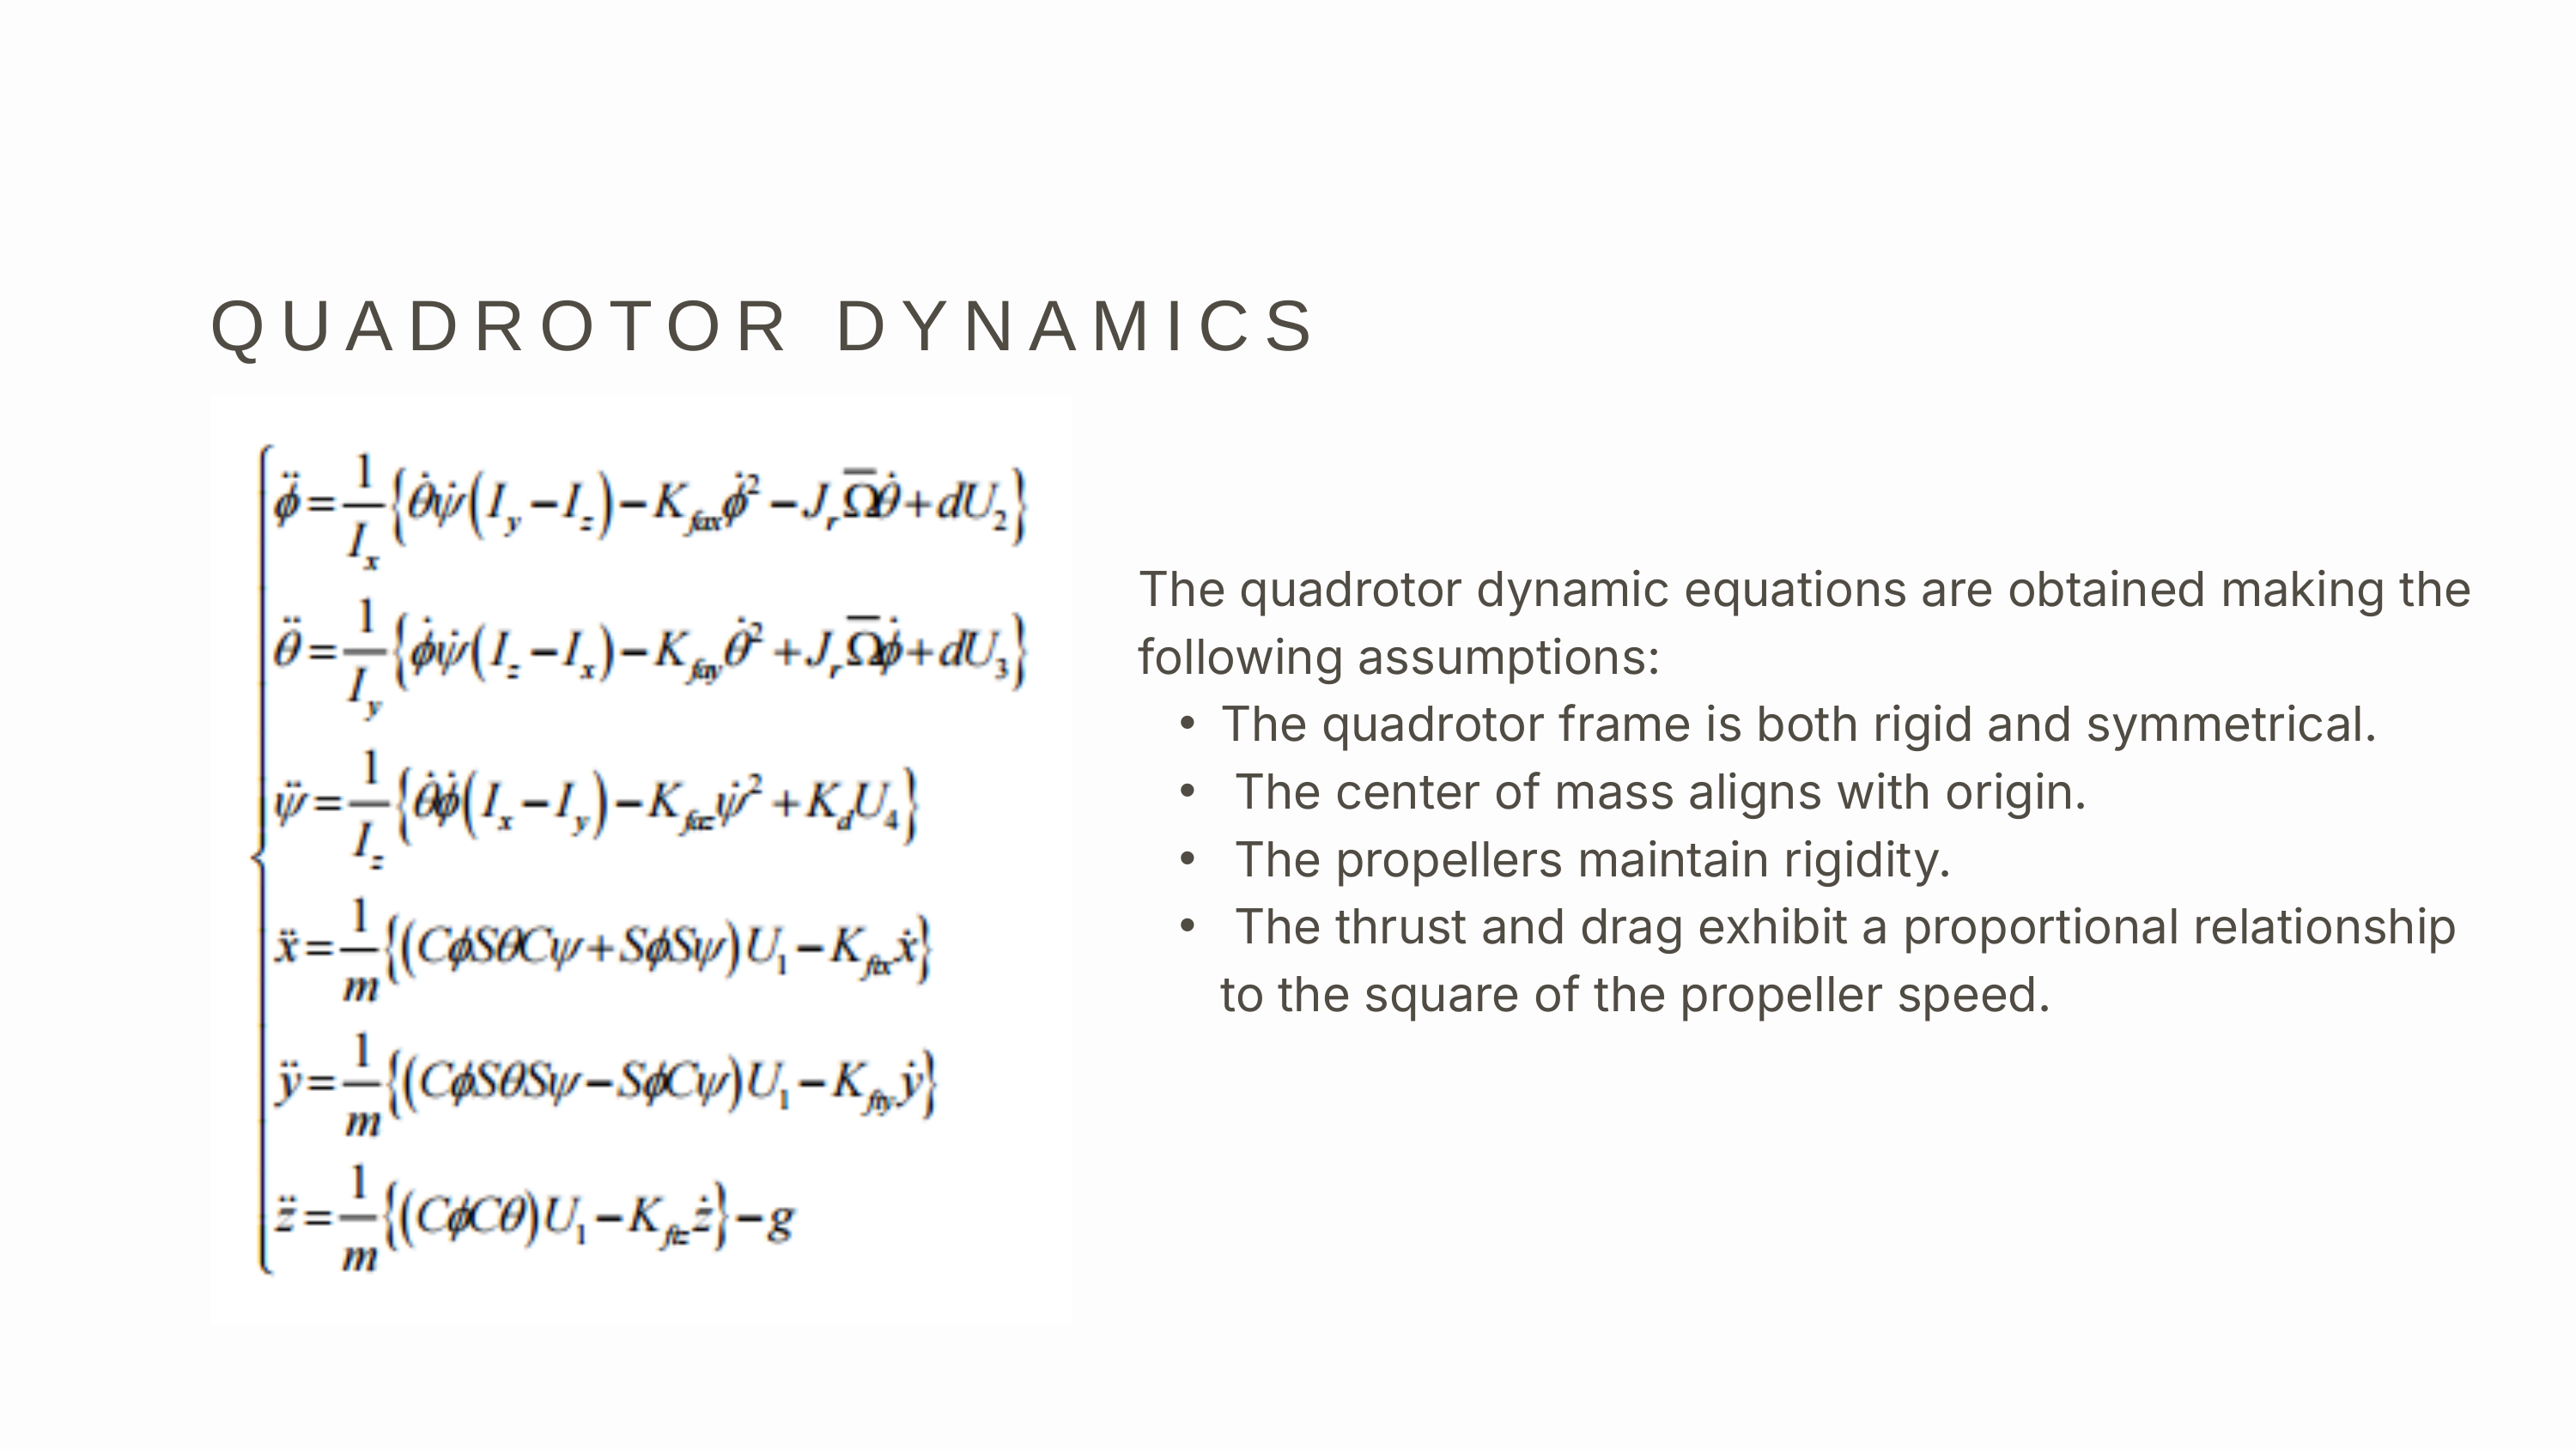

QUADROTOR DYNAMICS

The quadrotor dynamic equations are obtained making the following assumptions:
The quadrotor frame is both rigid and symmetrical.
 The center of mass aligns with origin.
 The propellers maintain rigidity.
 The thrust and drag exhibit a proportional relationship to the square of the propeller speed.